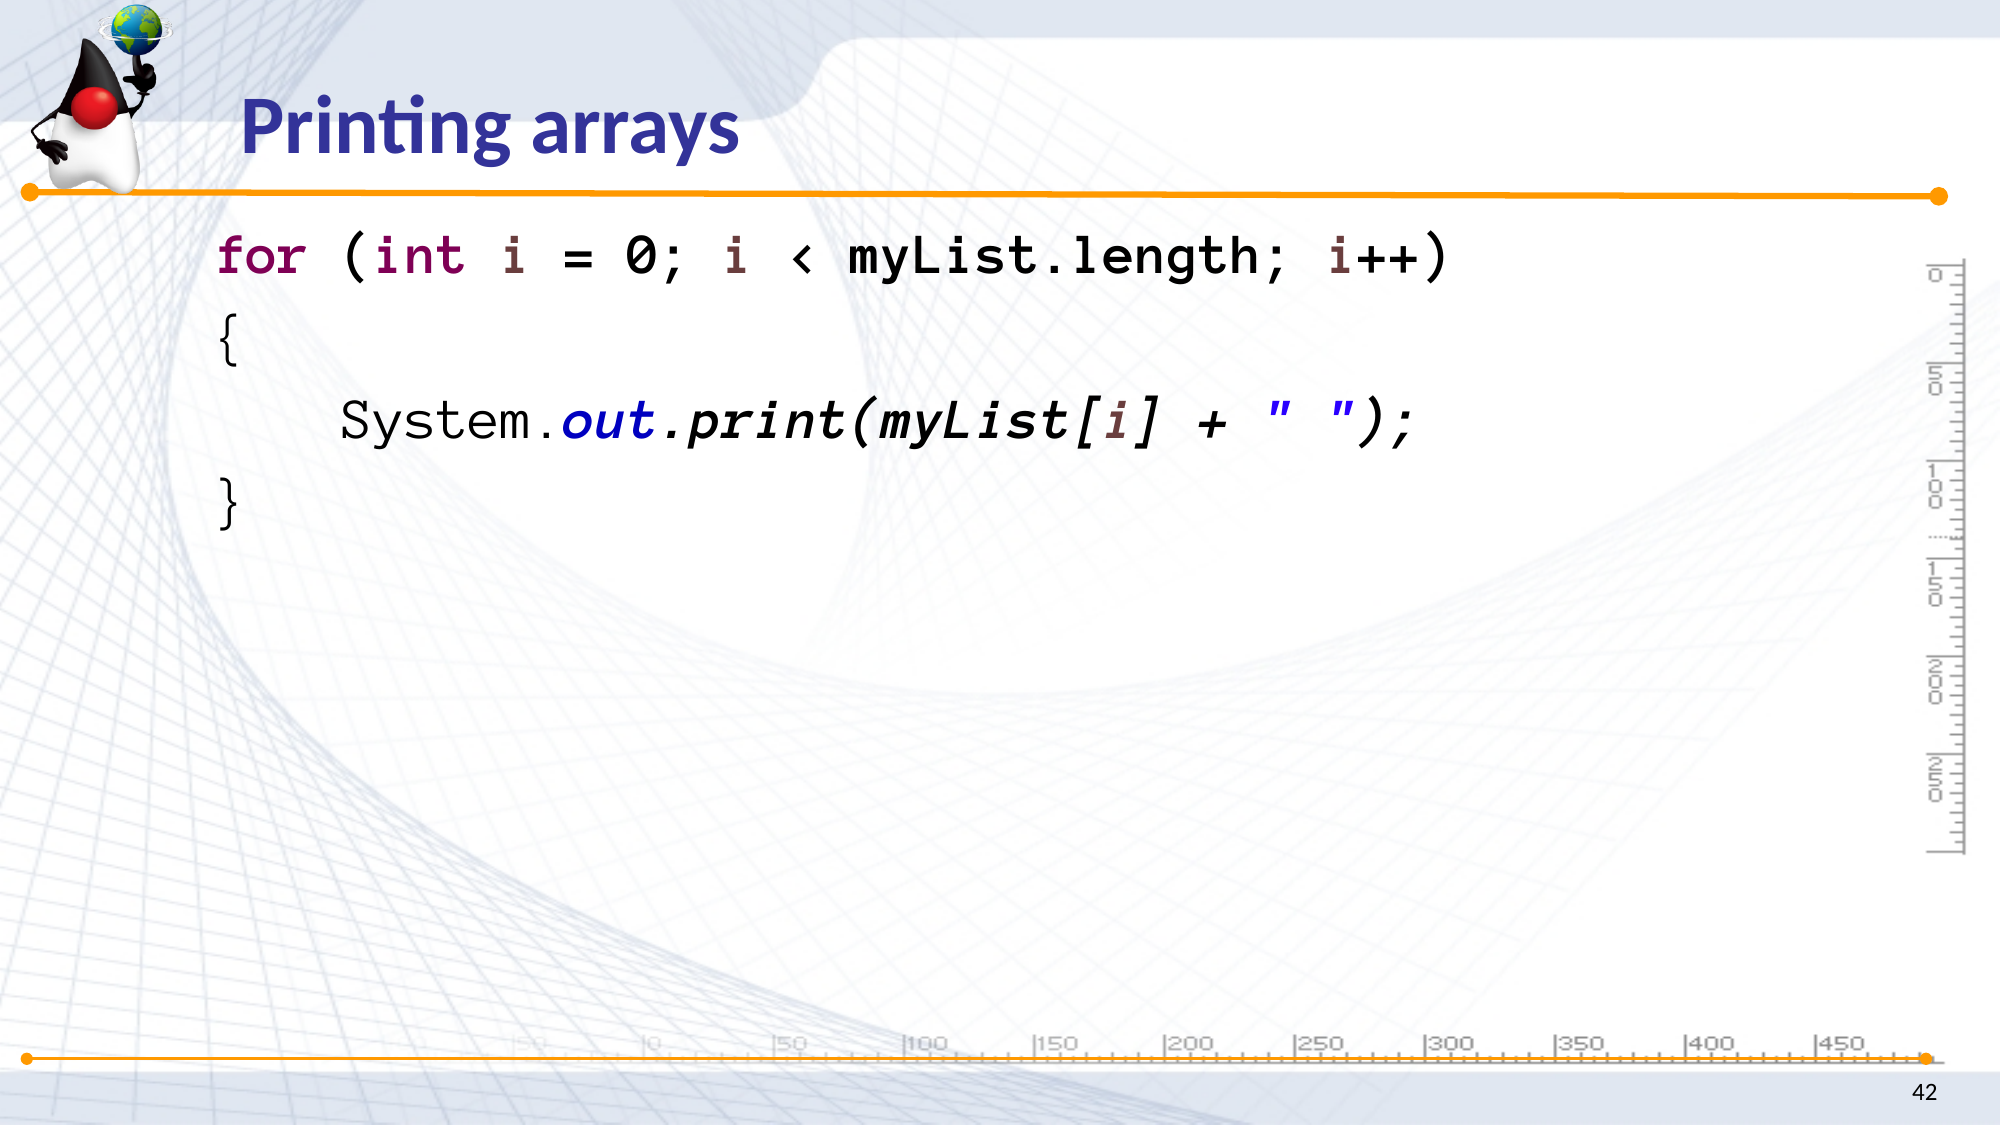

Printing arrays
     for (int i = 0; i < myList.length; i++)
     {
         System.out.print(myList[i] + " ");
     }
42